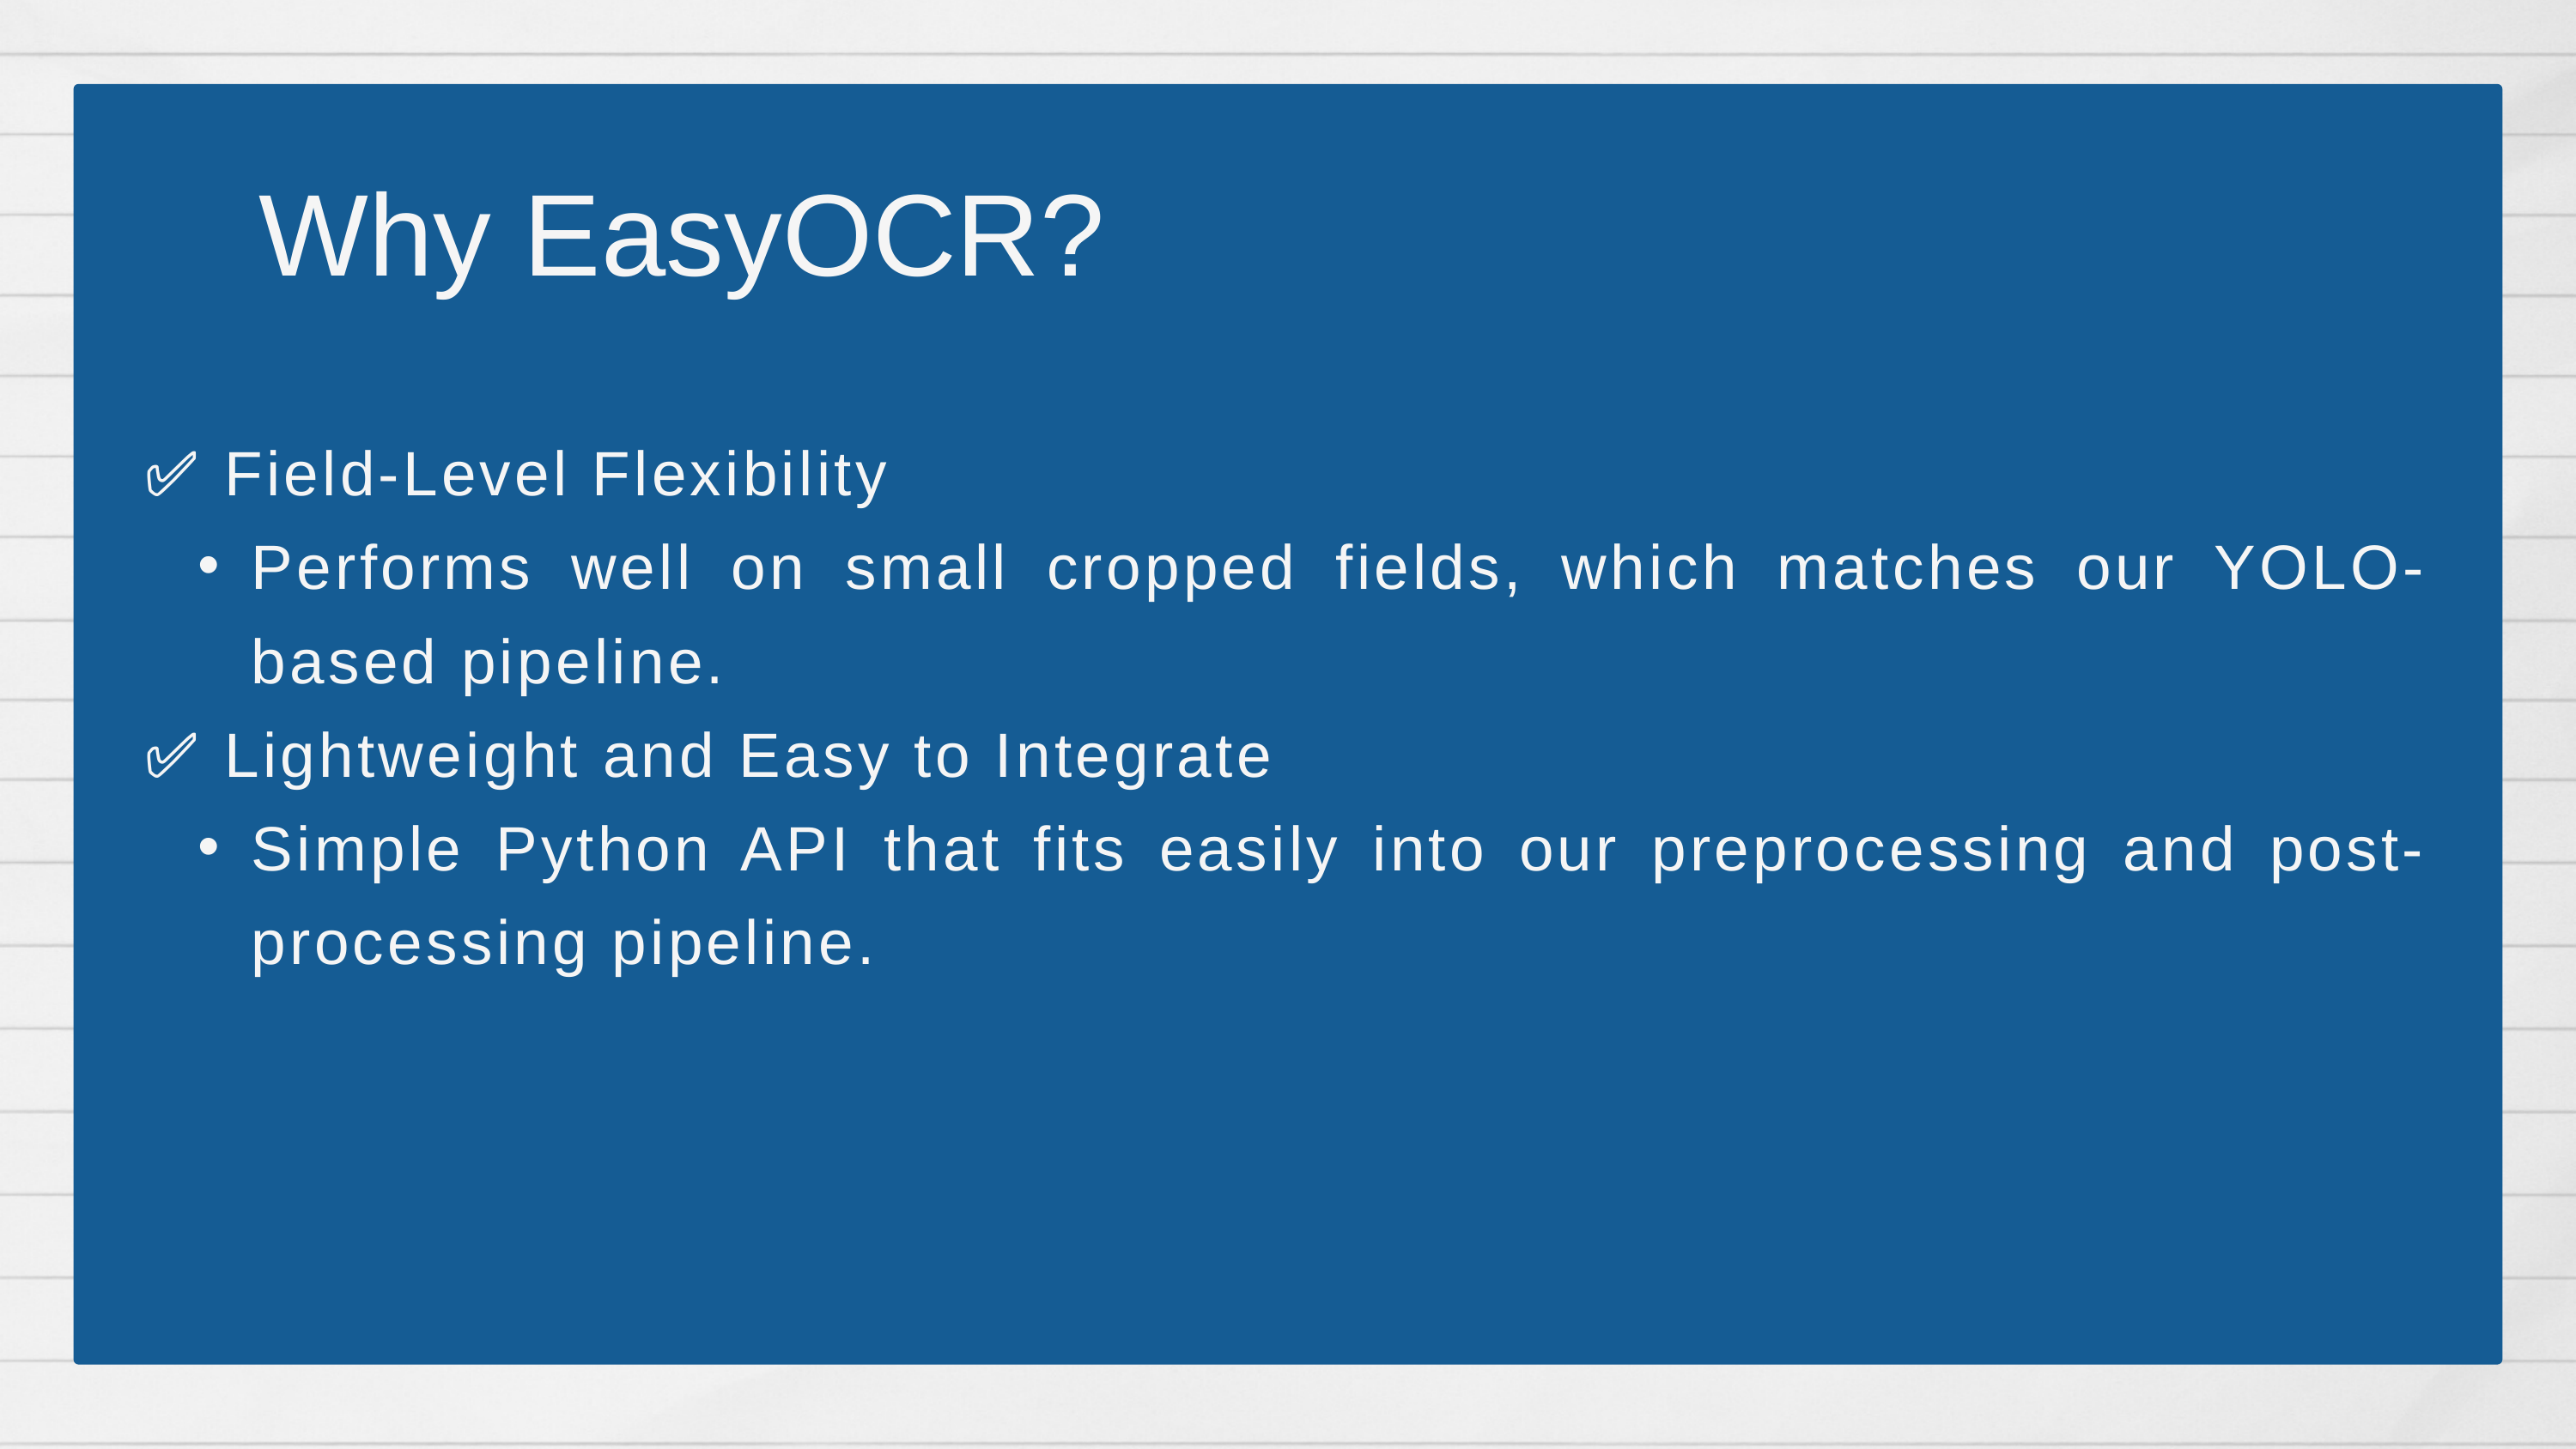

Why EasyOCR?
✅ Field-Level Flexibility
Performs well on small cropped fields, which matches our YOLO-based pipeline.
✅ Lightweight and Easy to Integrate
Simple Python API that fits easily into our preprocessing and post-processing pipeline.